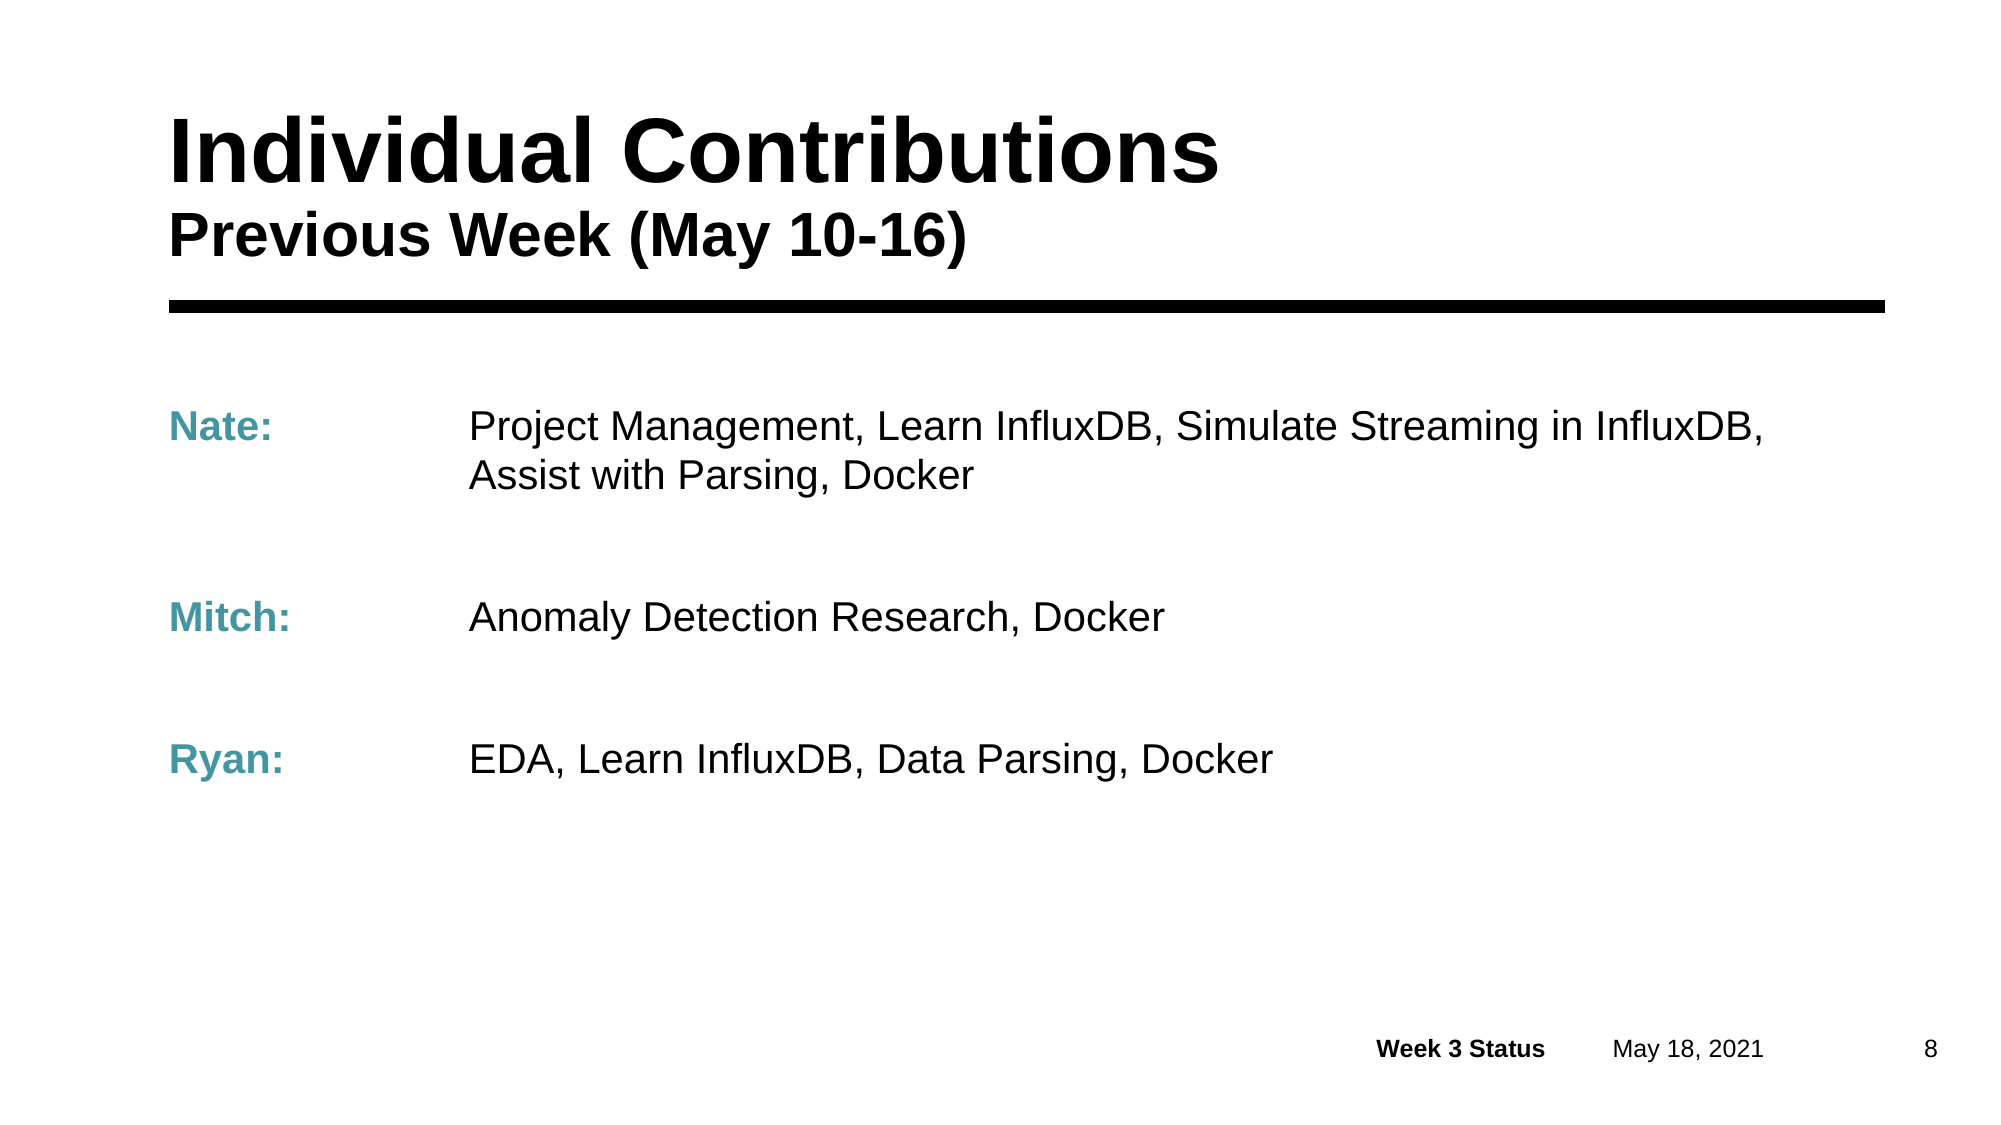

# Individual Contributions Previous Week (May 10-16)

Nate:		Project Management, Learn InfluxDB, Simulate Streaming in InfluxDB, 			Assist with Parsing, Docker

Mitch:		Anomaly Detection Research, Docker

Ryan:		EDA, Learn InfluxDB, Data Parsing, Docker

May 18, 2021
8
Week 3 Status